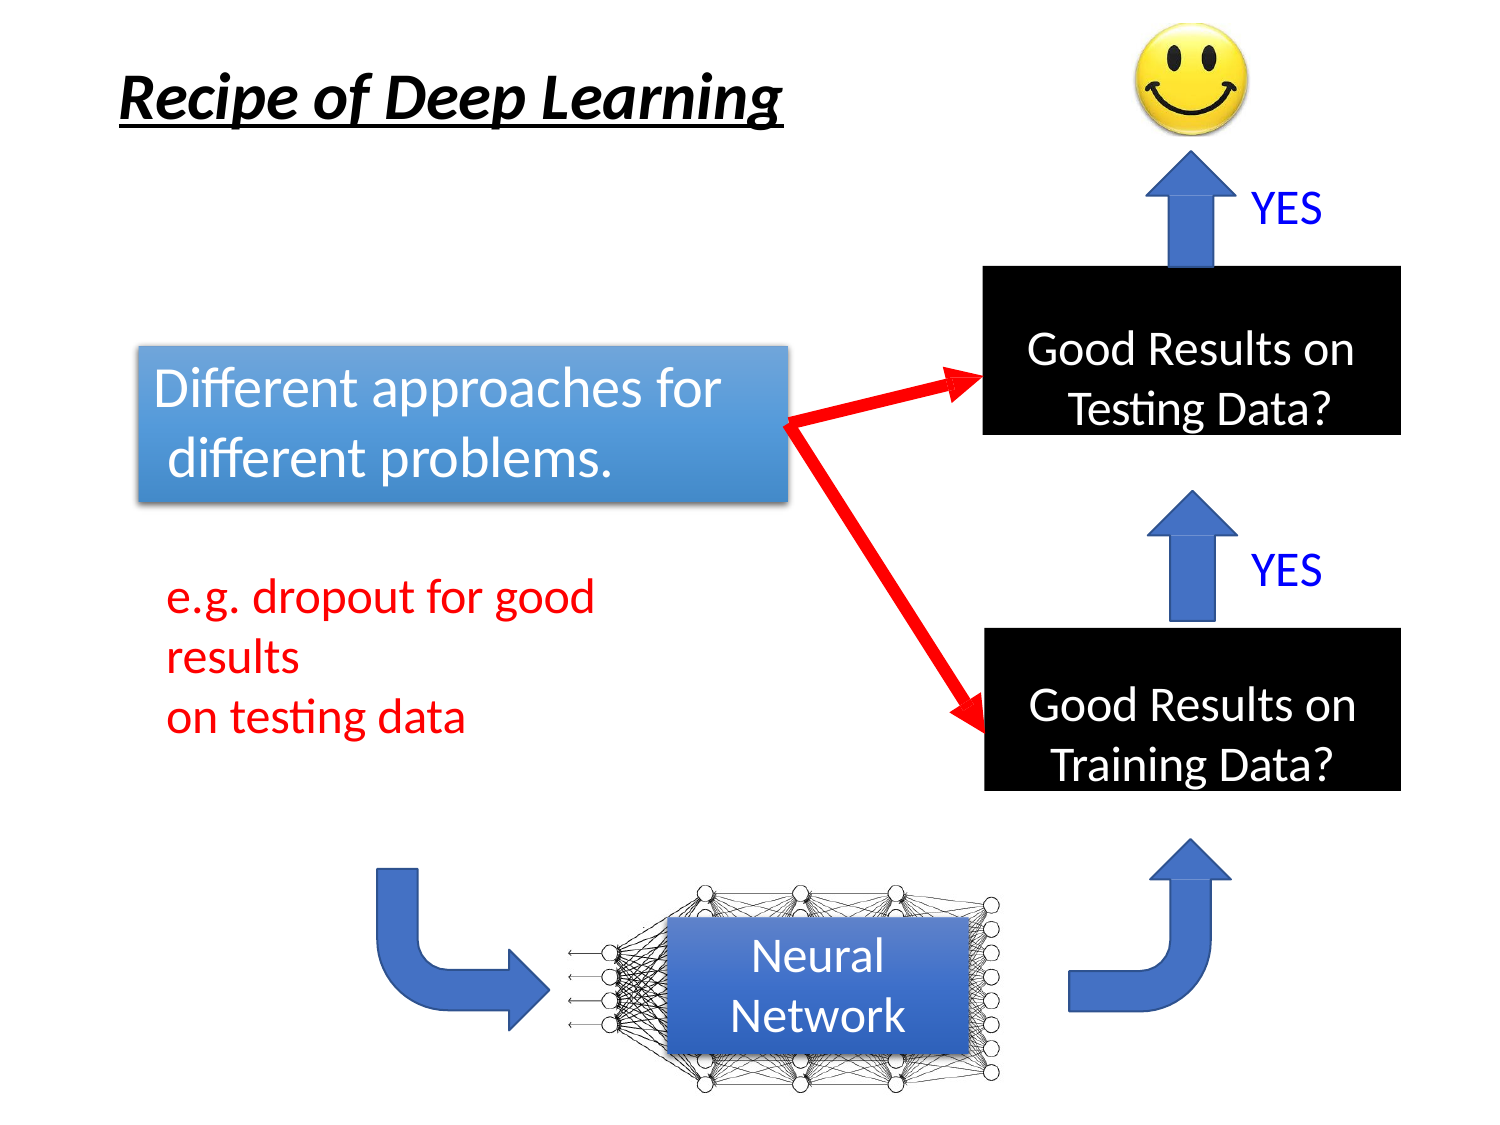

# Recipe of Deep Learning

YES

Good Results on  Testing Data?

Different approaches for  different problems.

e.g. dropout for good results
on testing data

YES
Good Results on
Training Data?

Neural
Network